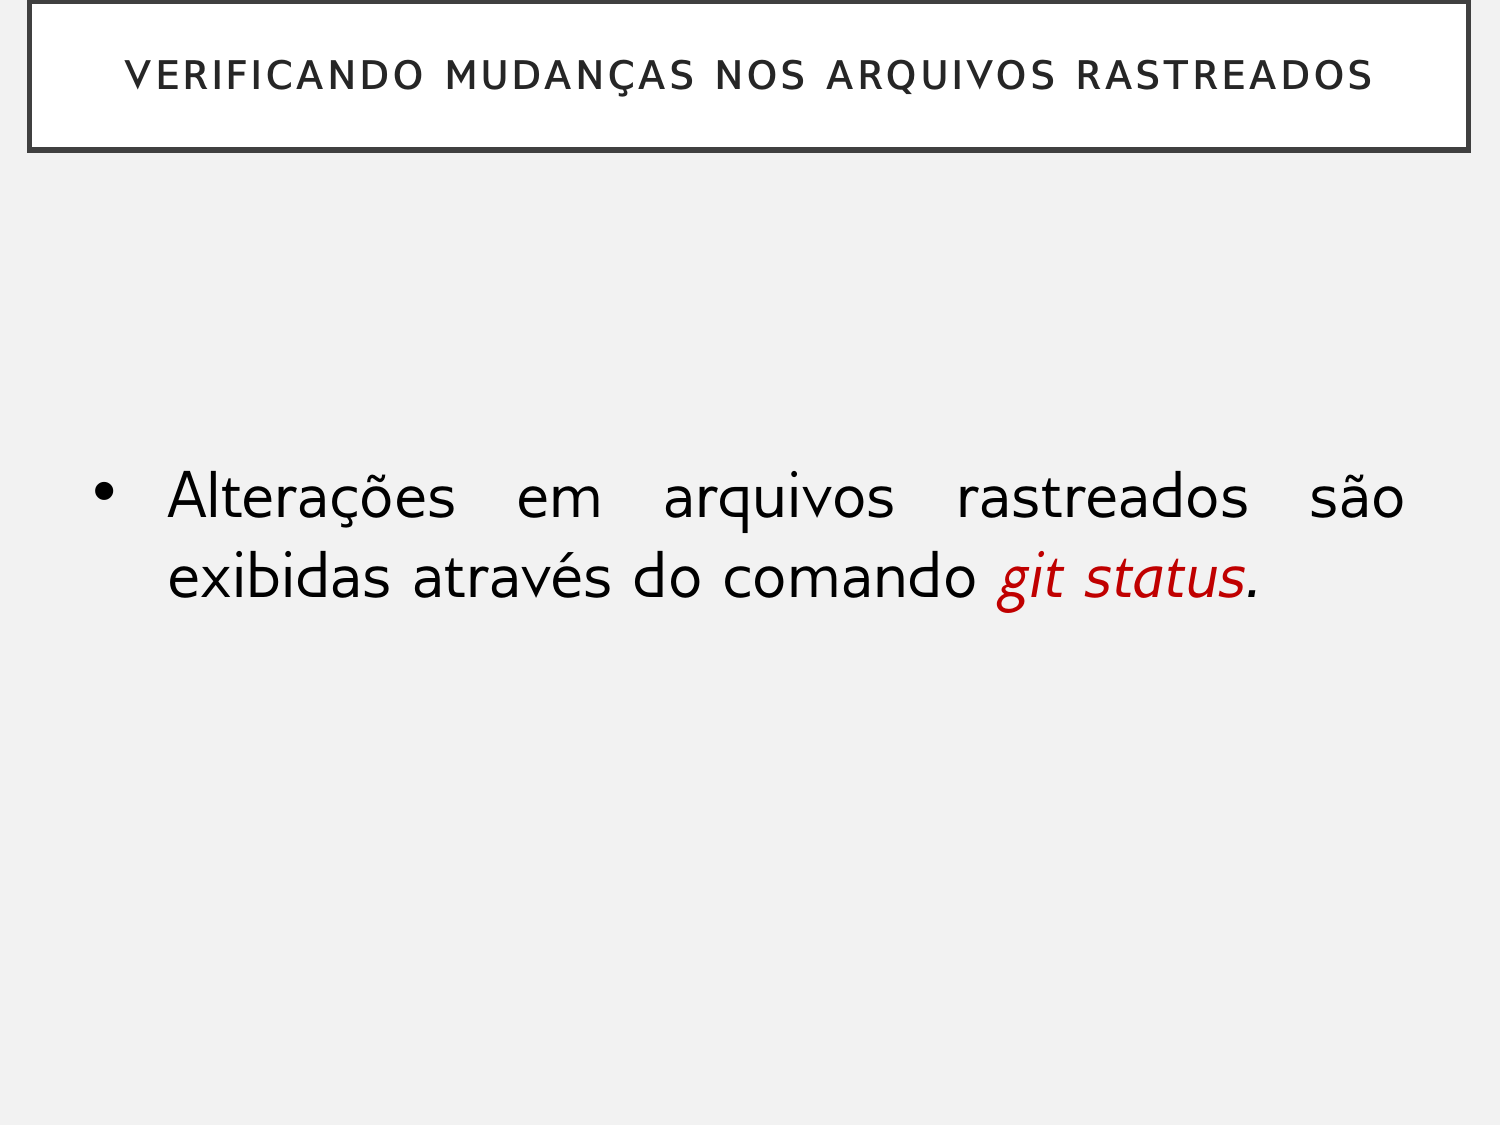

# VERIFICANDO MUDANÇAS NOS ARQUIVOS RASTREADOS

Alterações em arquivos rastreados são exibidas através do comando git status.